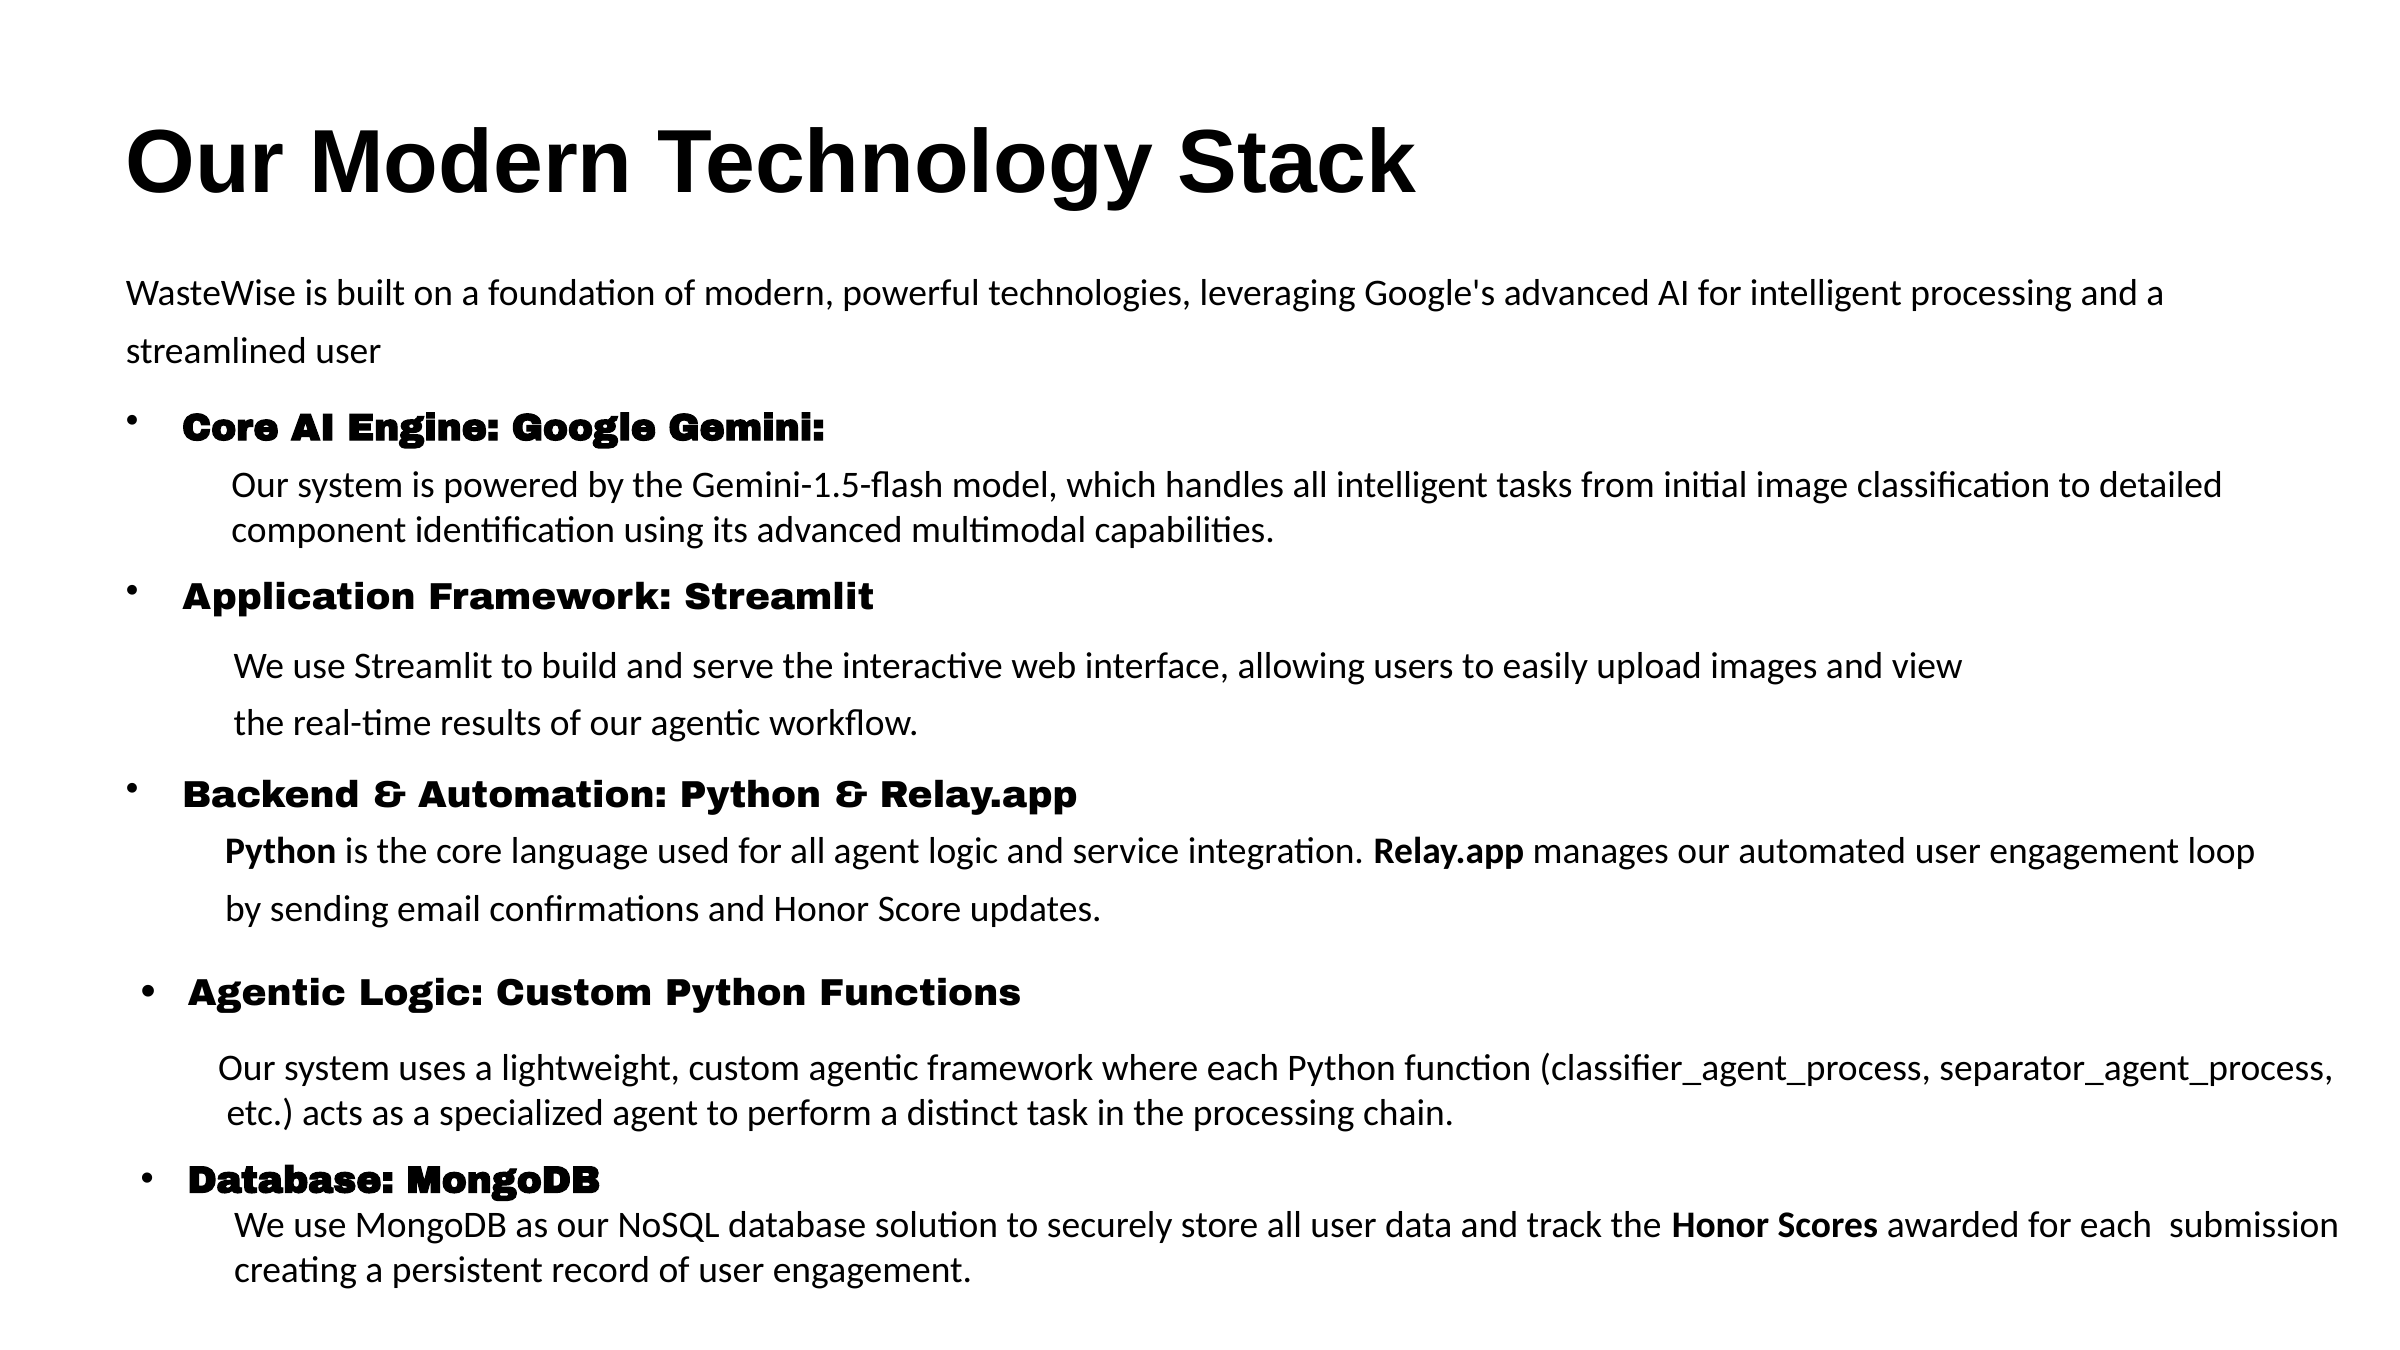

Our Modern Technology Stack
WasteWise is built on a foundation of modern, powerful technologies, leveraging Google's advanced AI for intelligent processing and a streamlined user
Core AI Engine: Google Gemini:
Our system is powered by the Gemini-1.5-flash model, which handles all intelligent tasks from initial image classification to detailed
component identification using its advanced multimodal capabilities.
Application Framework: Streamlit
  We use Streamlit to build and serve the interactive web interface, allowing users to easily upload images and view
  the real-time results of our agentic workflow.
Backend & Automation: Python & Relay.app
 Python is the core language used for all agent logic and service integration. Relay.app manages our automated user engagement loop
 by sending email confirmations and Honor Score updates.

Agentic Logic: Custom Python Functions
Our system uses a lightweight, custom agentic framework where each Python function (classifier_agent_process, separator_agent_process,
 etc.) acts as a specialized agent to perform a distinct task in the processing chain.
Database: MongoDB
           We use MongoDB as our NoSQL database solution to securely store all user data and track the Honor Scores awarded for each  submission
           creating a persistent record of user engagement.